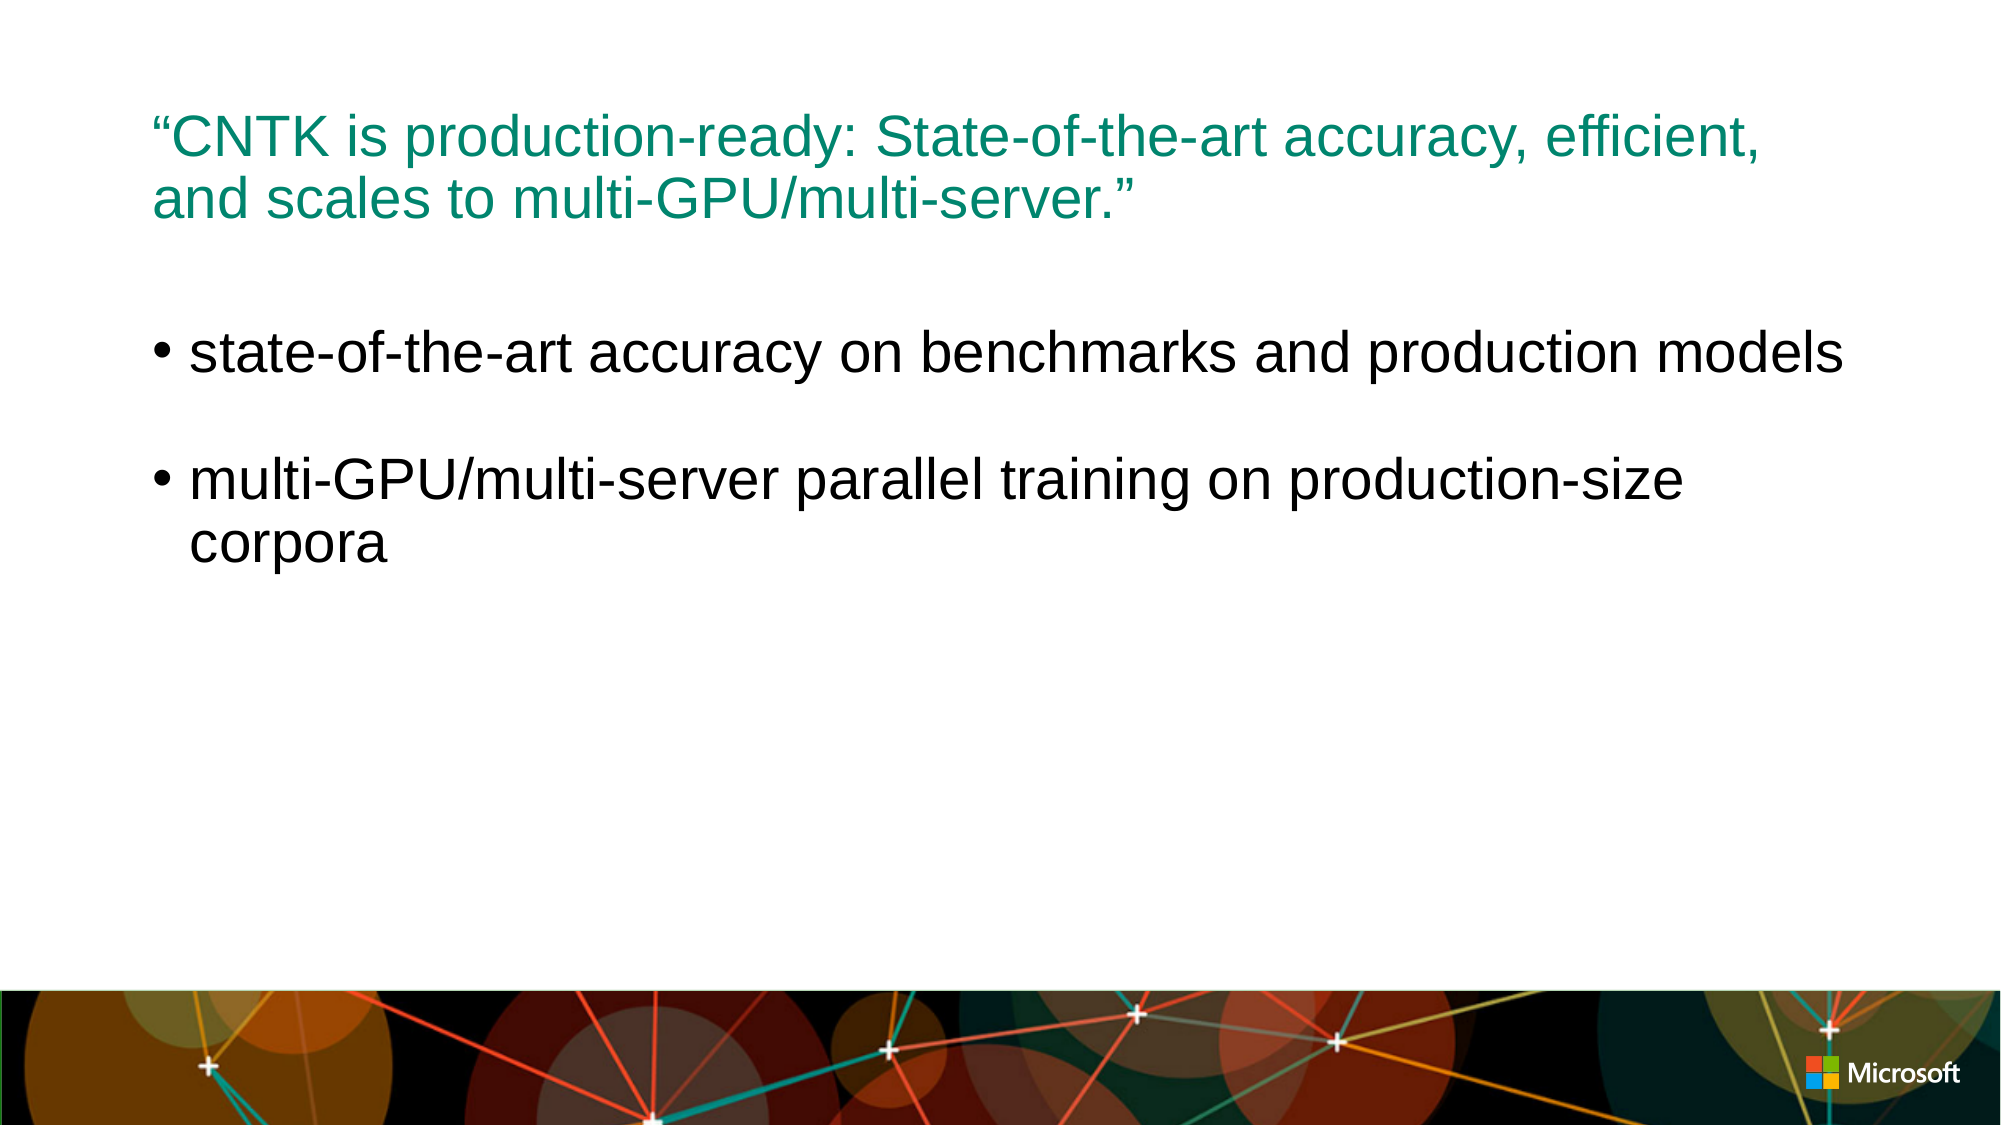

# “CNTK is production-ready: State-of-the-art accuracy, efficient, and scales to multi-GPU/multi-server.”
state-of-the-art accuracy on benchmarks and production models

multi-GPU/multi-server parallel training on production-size corpora